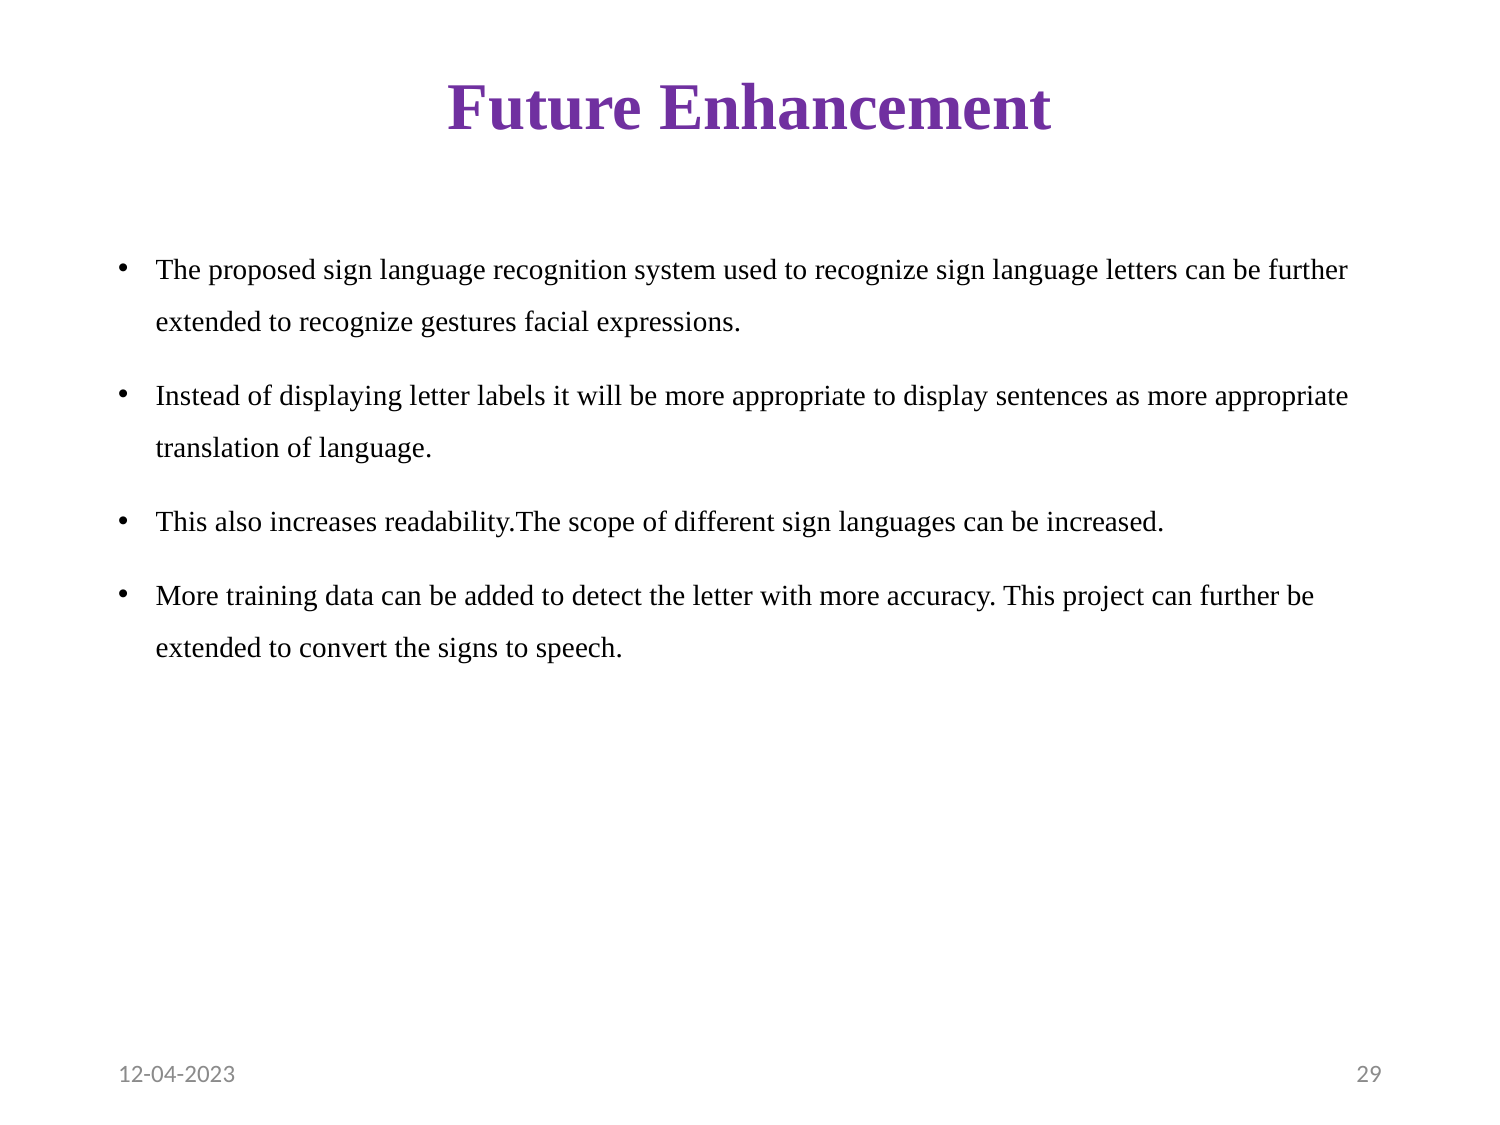

# Future Enhancement
The proposed sign language recognition system used to recognize sign language letters can be further
extended to recognize gestures facial expressions.
Instead of displaying letter labels it will be more appropriate to display sentences as more appropriate translation of language.
This also increases readability.The scope of different sign languages can be increased.
More training data can be added to detect the letter with more accuracy. This project can further be extended to convert the signs to speech.
12-04-2023
29